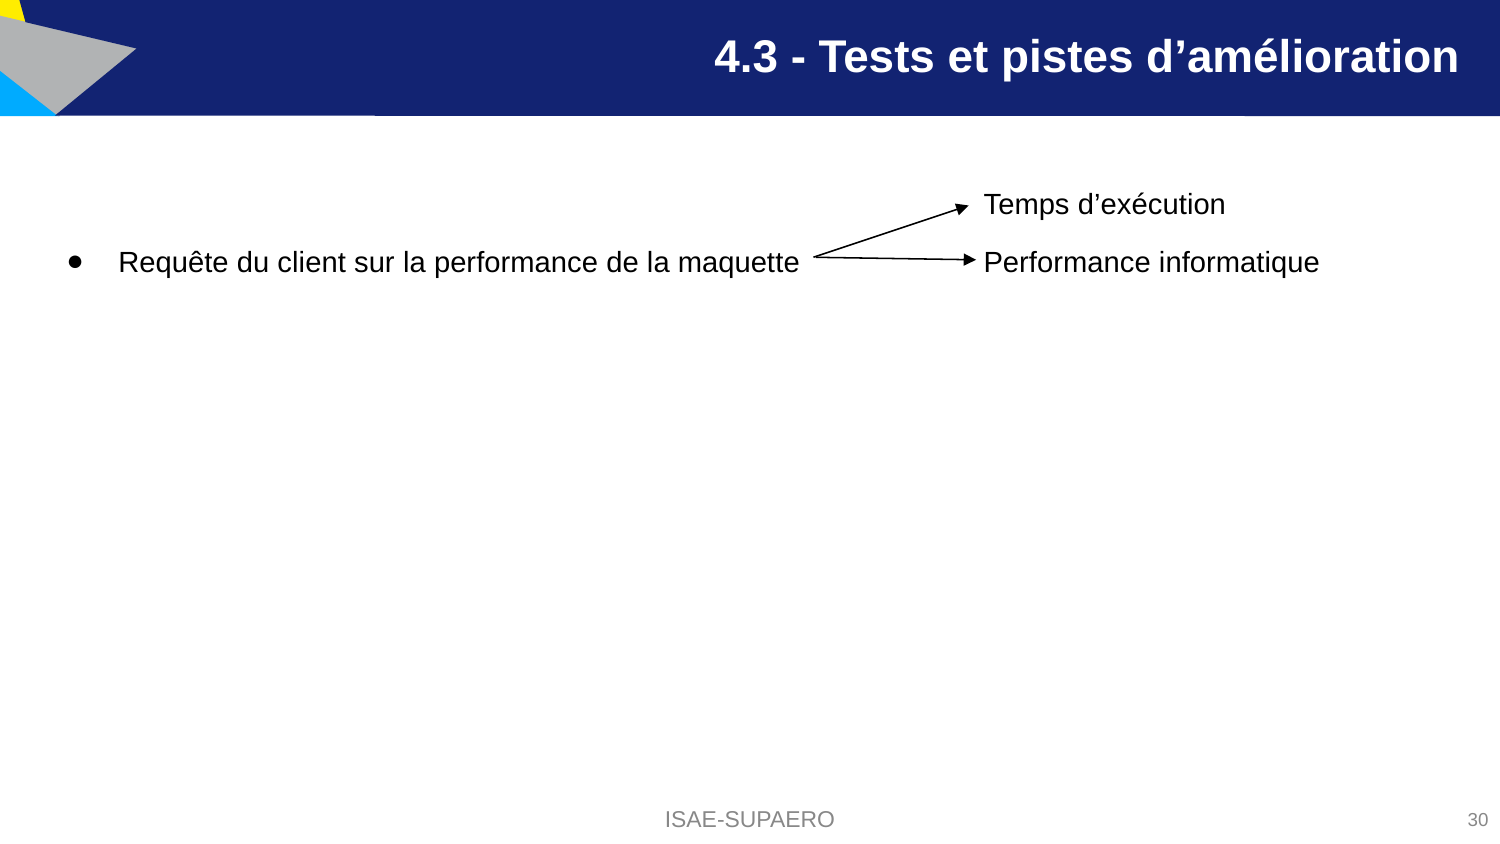

# 4.3 - Tests et pistes d’amélioration
Temps d’exécution
Requête du client sur la performance de la maquette
Performance informatique

ISAE-SUPAERO
30